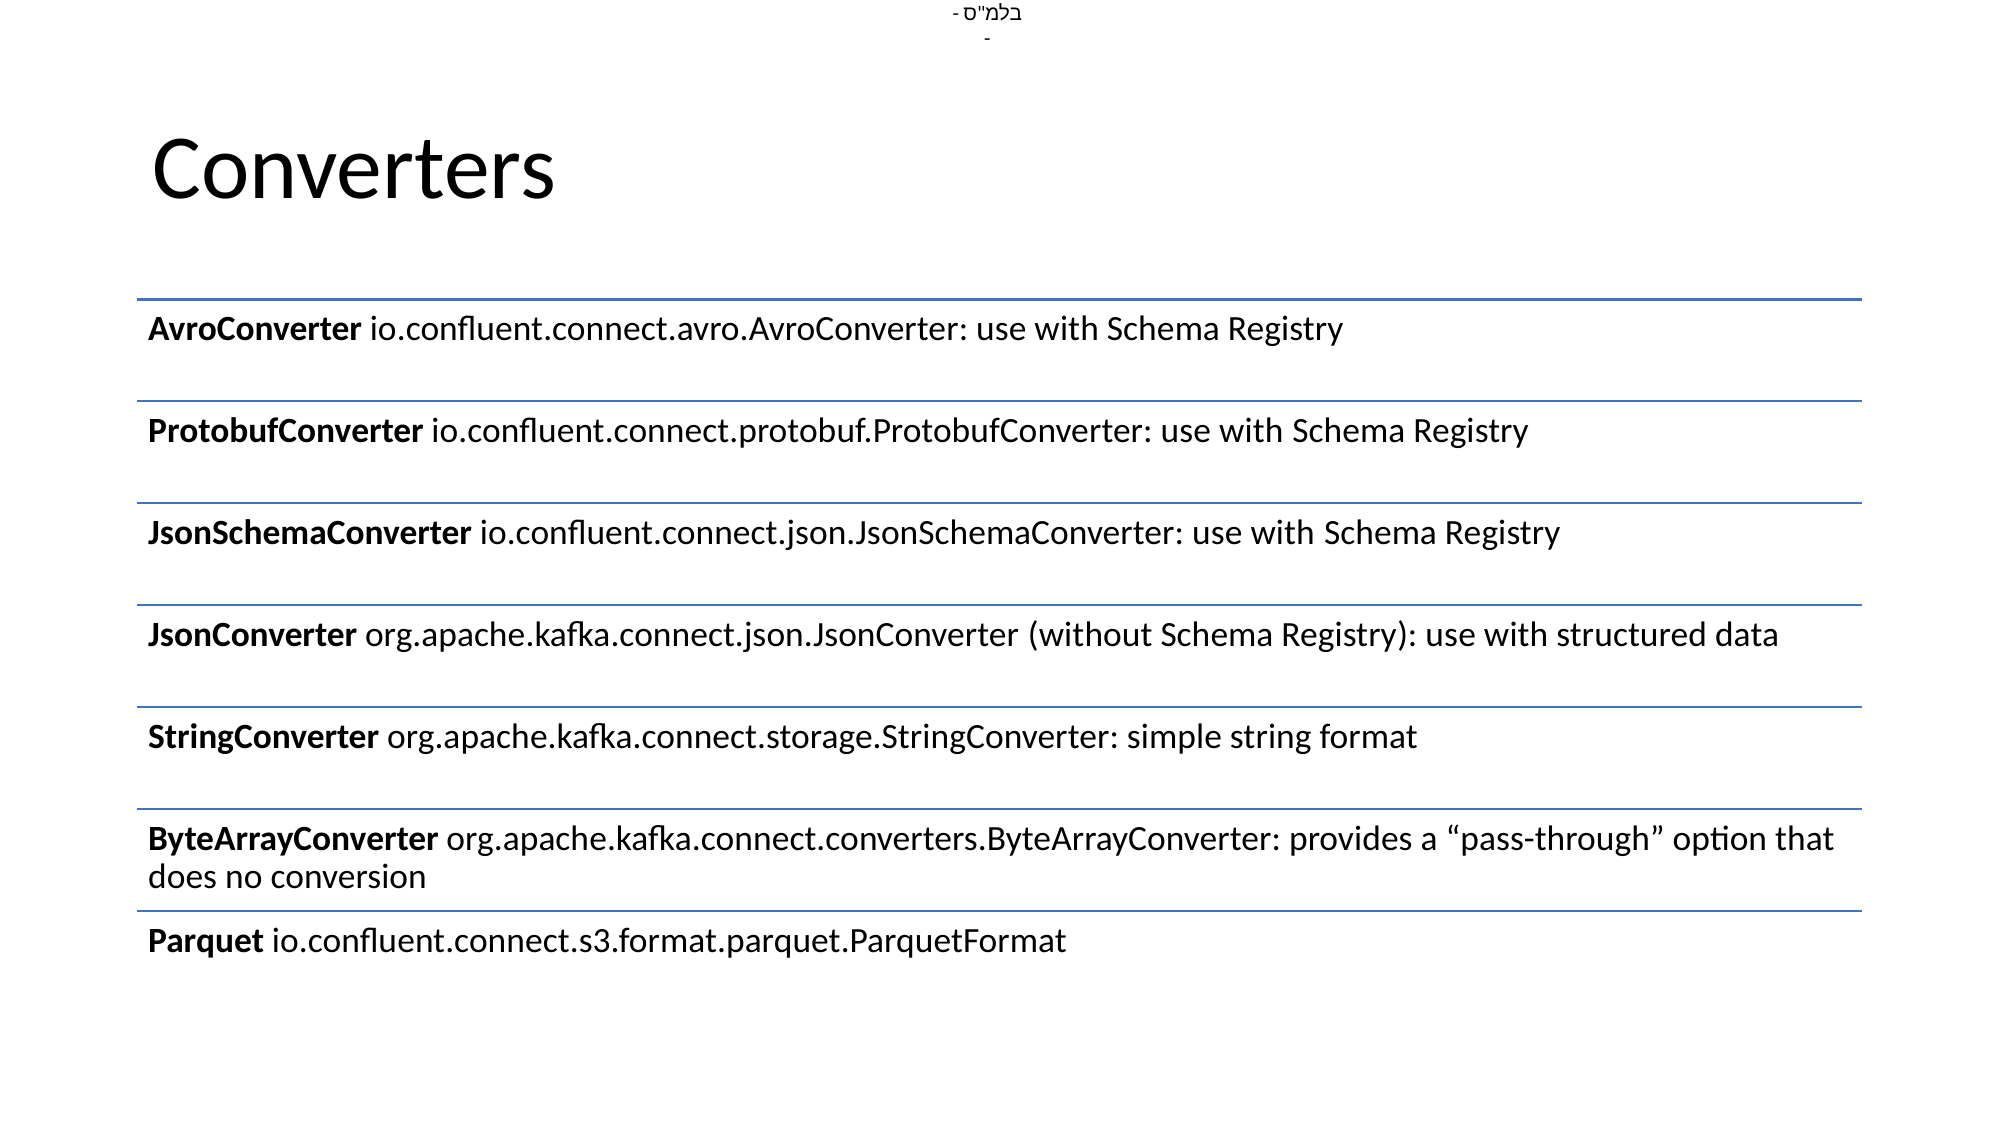

# Converters

AvroConverter io.confluent.connect.avro.AvroConverter: use with Schema Registry

ProtobufConverter io.confluent.connect.protobuf.ProtobufConverter: use with Schema Registry

JsonSchemaConverter io.confluent.connect.json.JsonSchemaConverter: use with Schema Registry

JsonConverter org.apache.kafka.connect.json.JsonConverter (without Schema Registry): use with structured data

StringConverter org.apache.kafka.connect.storage.StringConverter: simple string format

ByteArrayConverter org.apache.kafka.connect.converters.ByteArrayConverter: provides a “pass-through” option that does no conversion

Parquet io.confluent.connect.s3.format.parquet.ParquetFormat